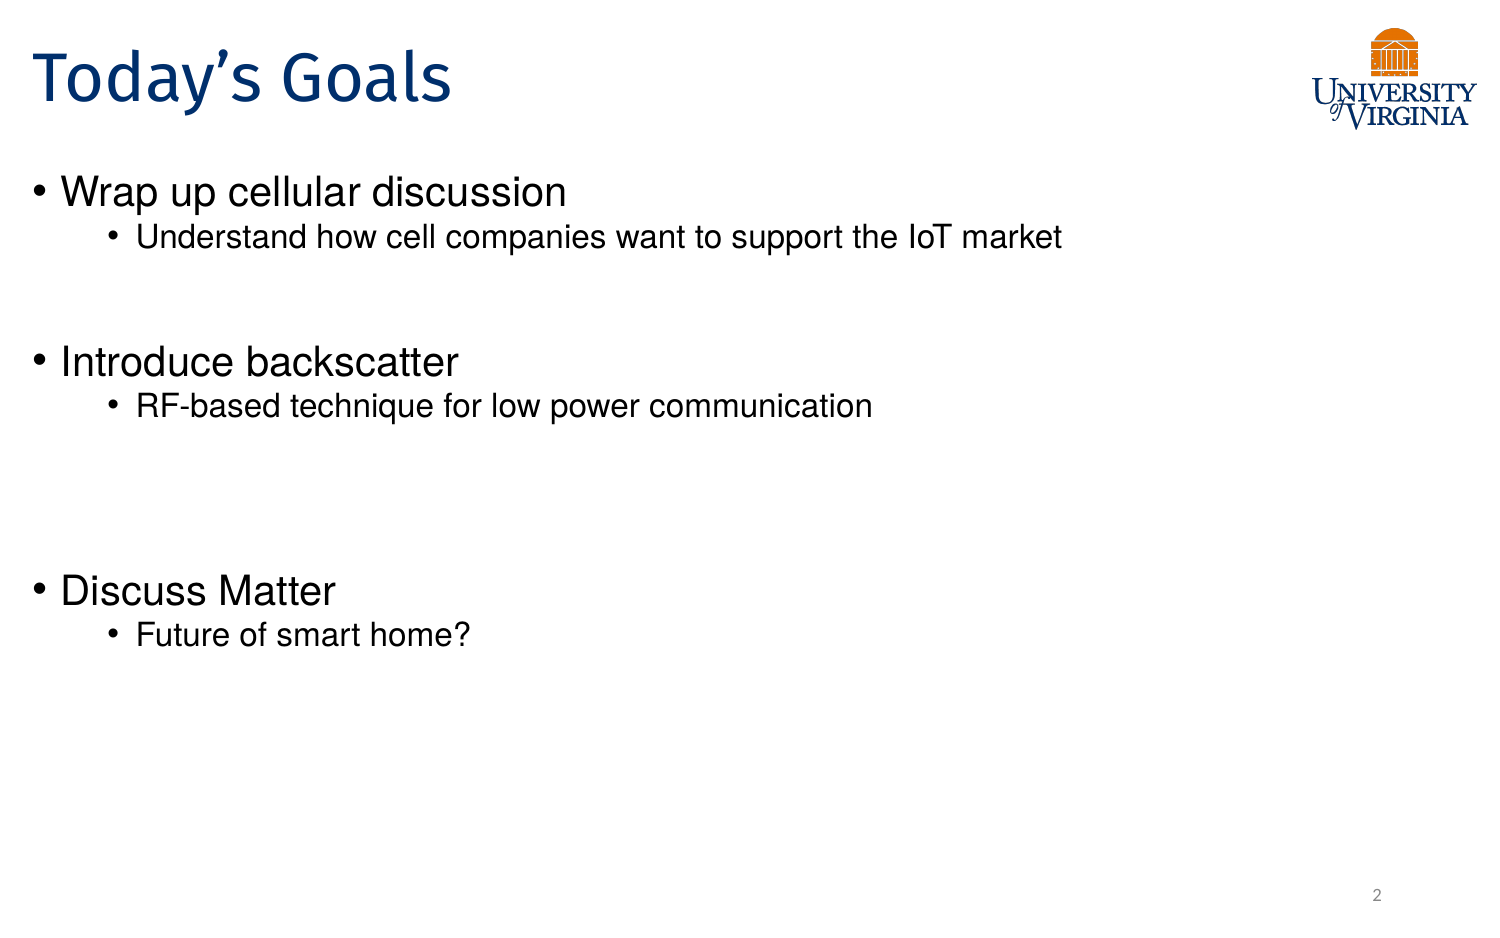

# Today’s Goals
Wrap up cellular discussion
Understand how cell companies want to support the IoT market

Introduce backscatter
RF-based technique for low power communication

Discuss Matter
Future of smart home?

2